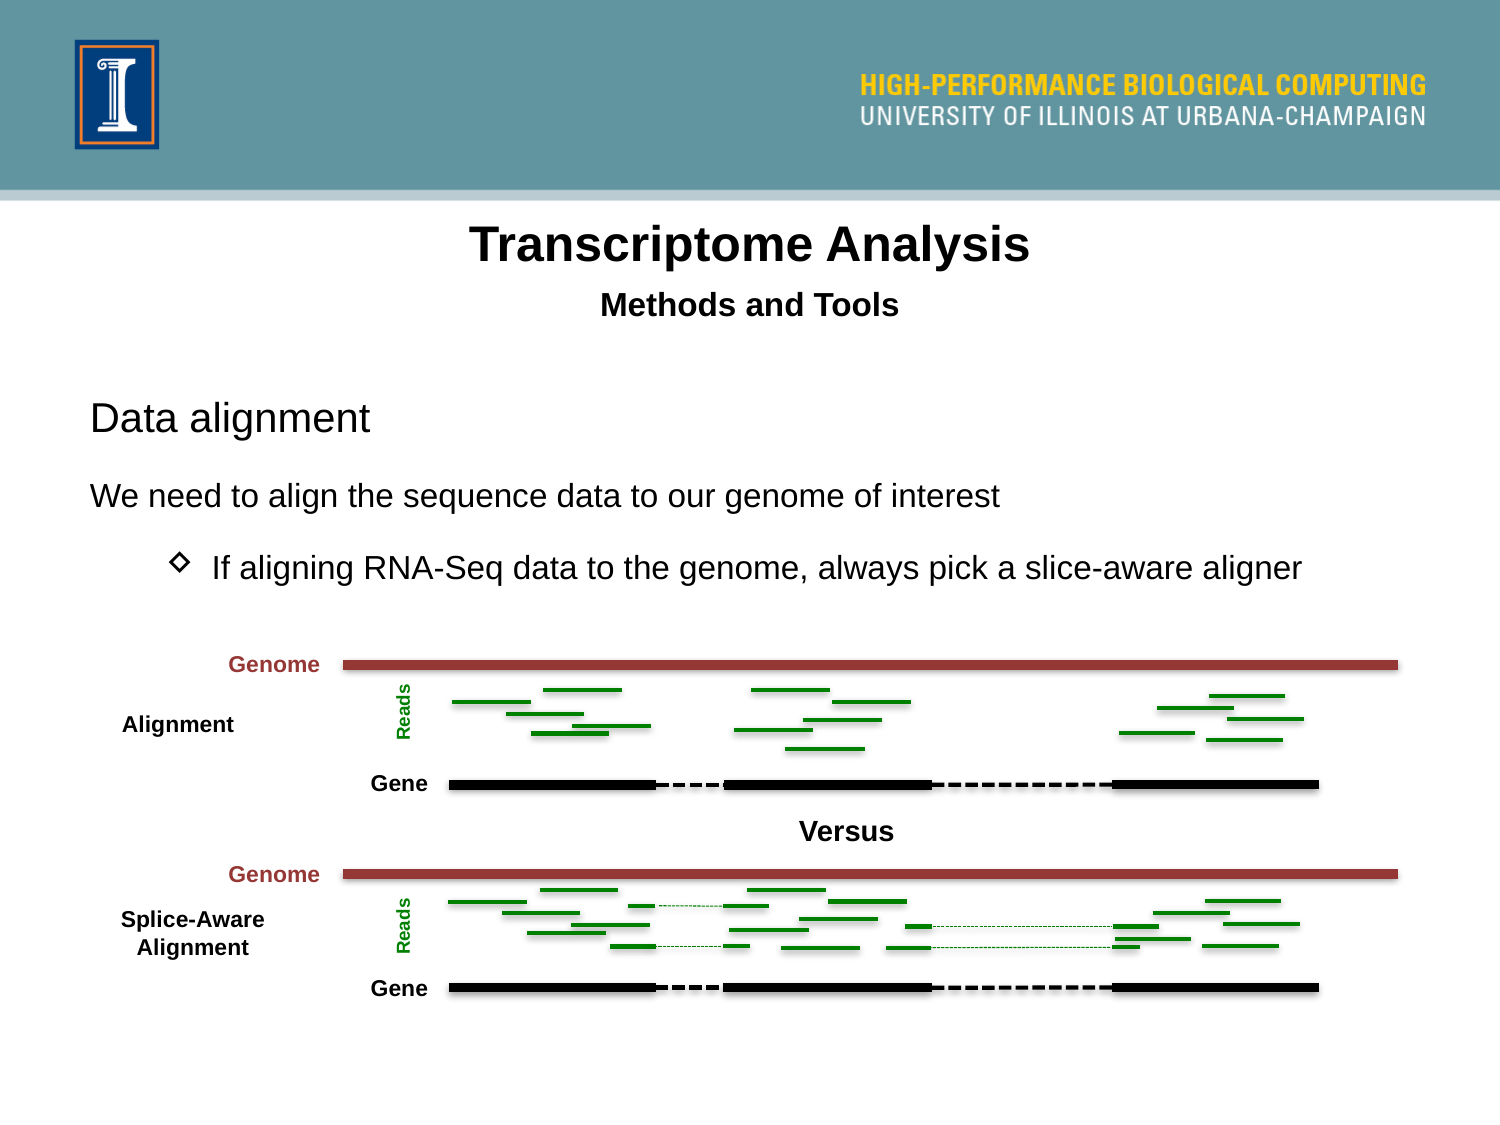

Transcriptome Analysis
Methods and Tools
Data alignment
We need to align the sequence data to our genome of interest
If aligning RNA-Seq data to the genome, always pick a slice-aware aligner
Genome
Reads
Gene
Versus
Genome
Reads
Gene
Alignment
Splice-Aware
Alignment